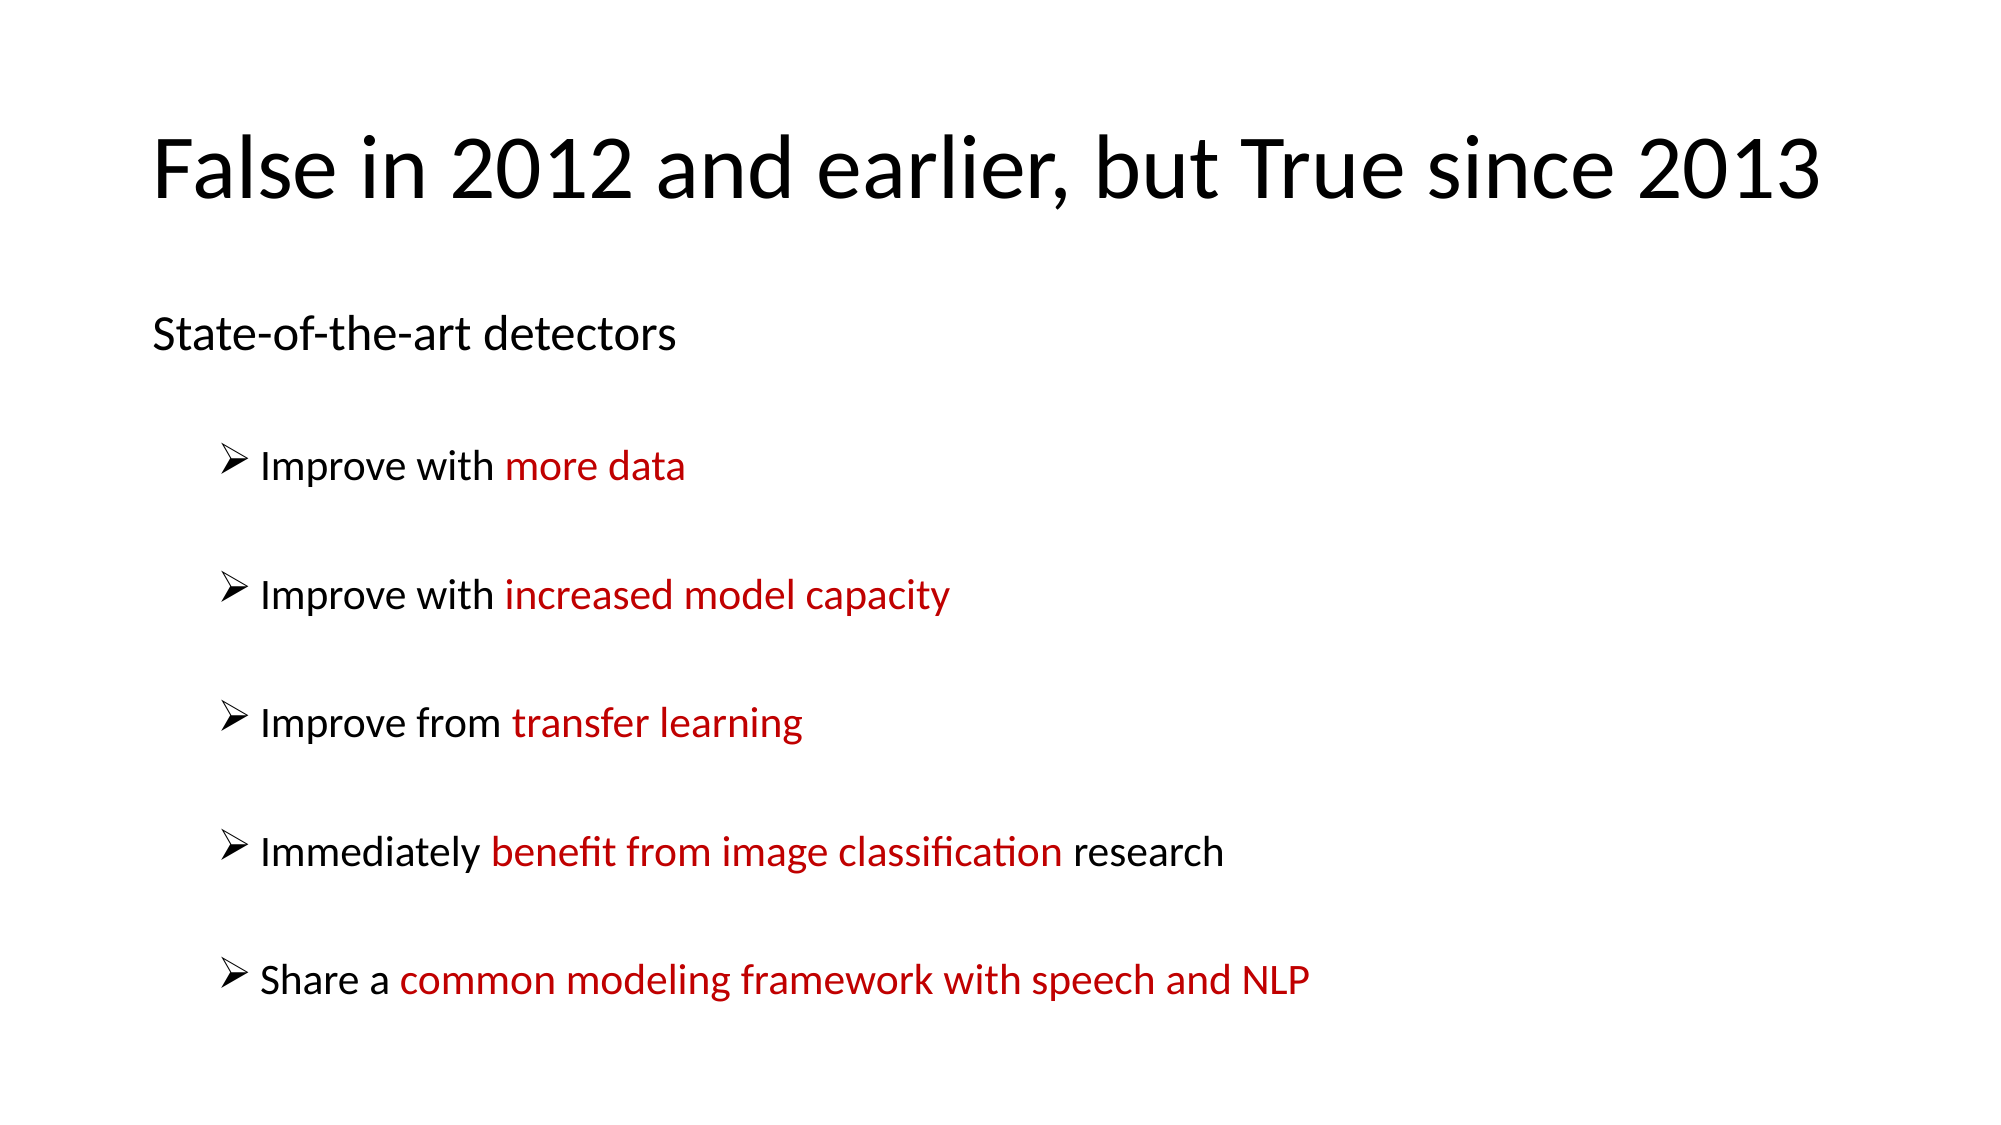

# False in 2012 and earlier, but True since 2013
State-of-the-art detectors

 Improve with more data

 Improve with increased model capacity

 Improve from transfer learning

 Immediately benefit from image classification research

 Share a common modeling framework with speech and NLP